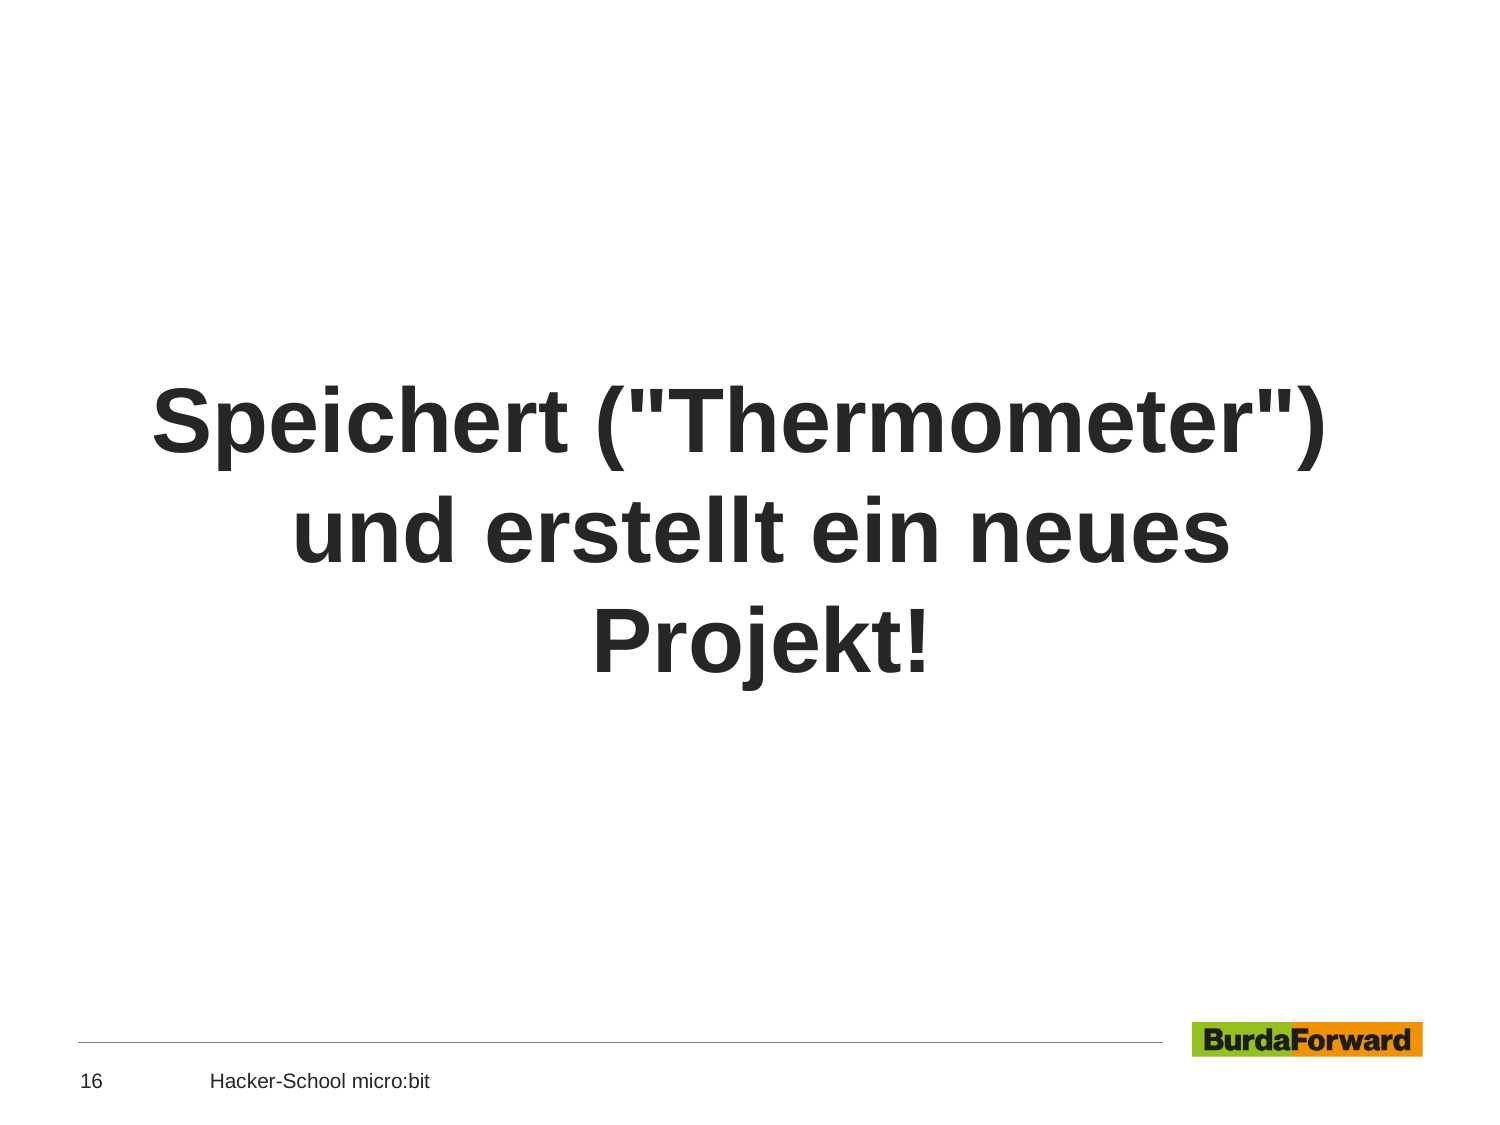

Speichert ("Thermometer") und erstellt ein neues Projekt!
#
16
Hacker-School micro:bit